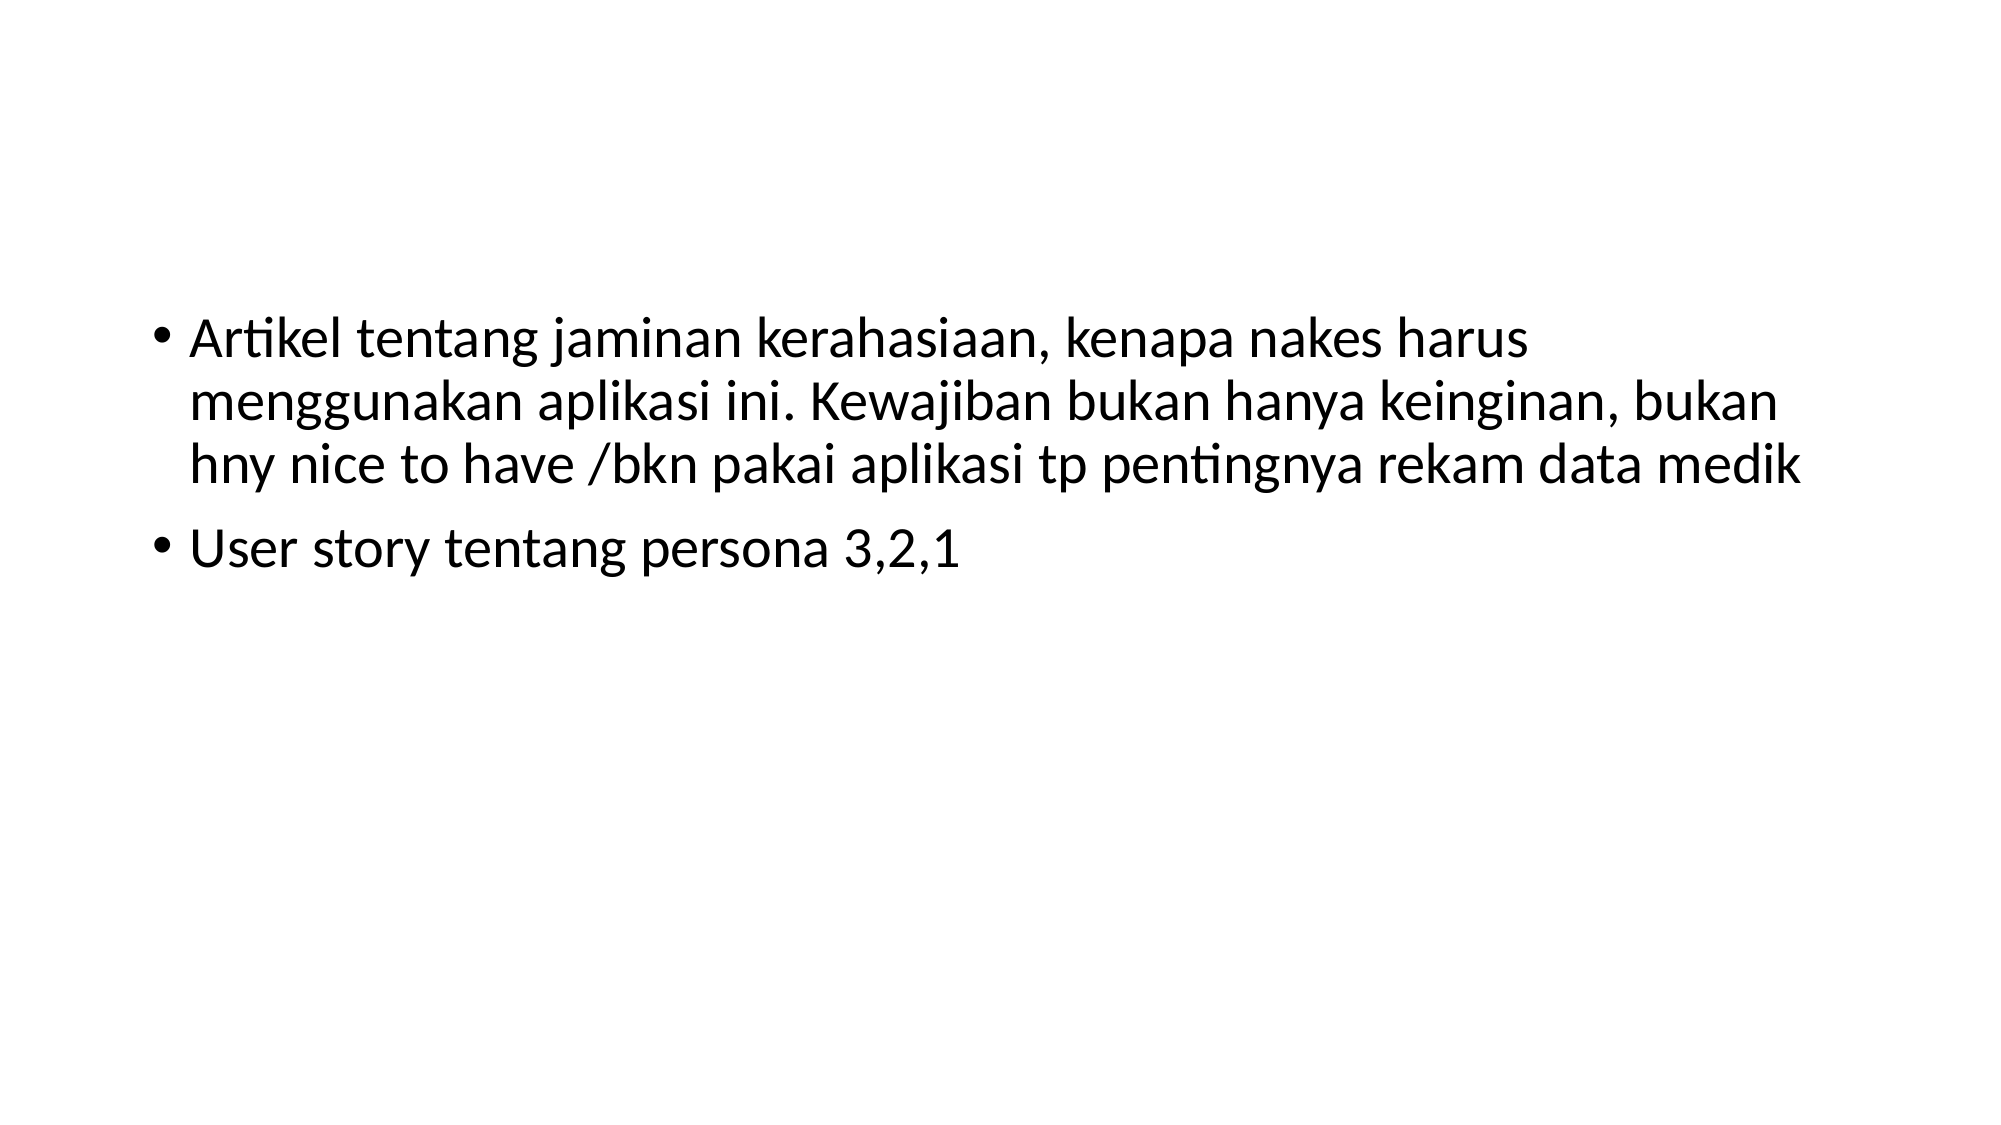

#
Artikel tentang jaminan kerahasiaan, kenapa nakes harus menggunakan aplikasi ini. Kewajiban bukan hanya keinginan, bukan hny nice to have /bkn pakai aplikasi tp pentingnya rekam data medik
User story tentang persona 3,2,1